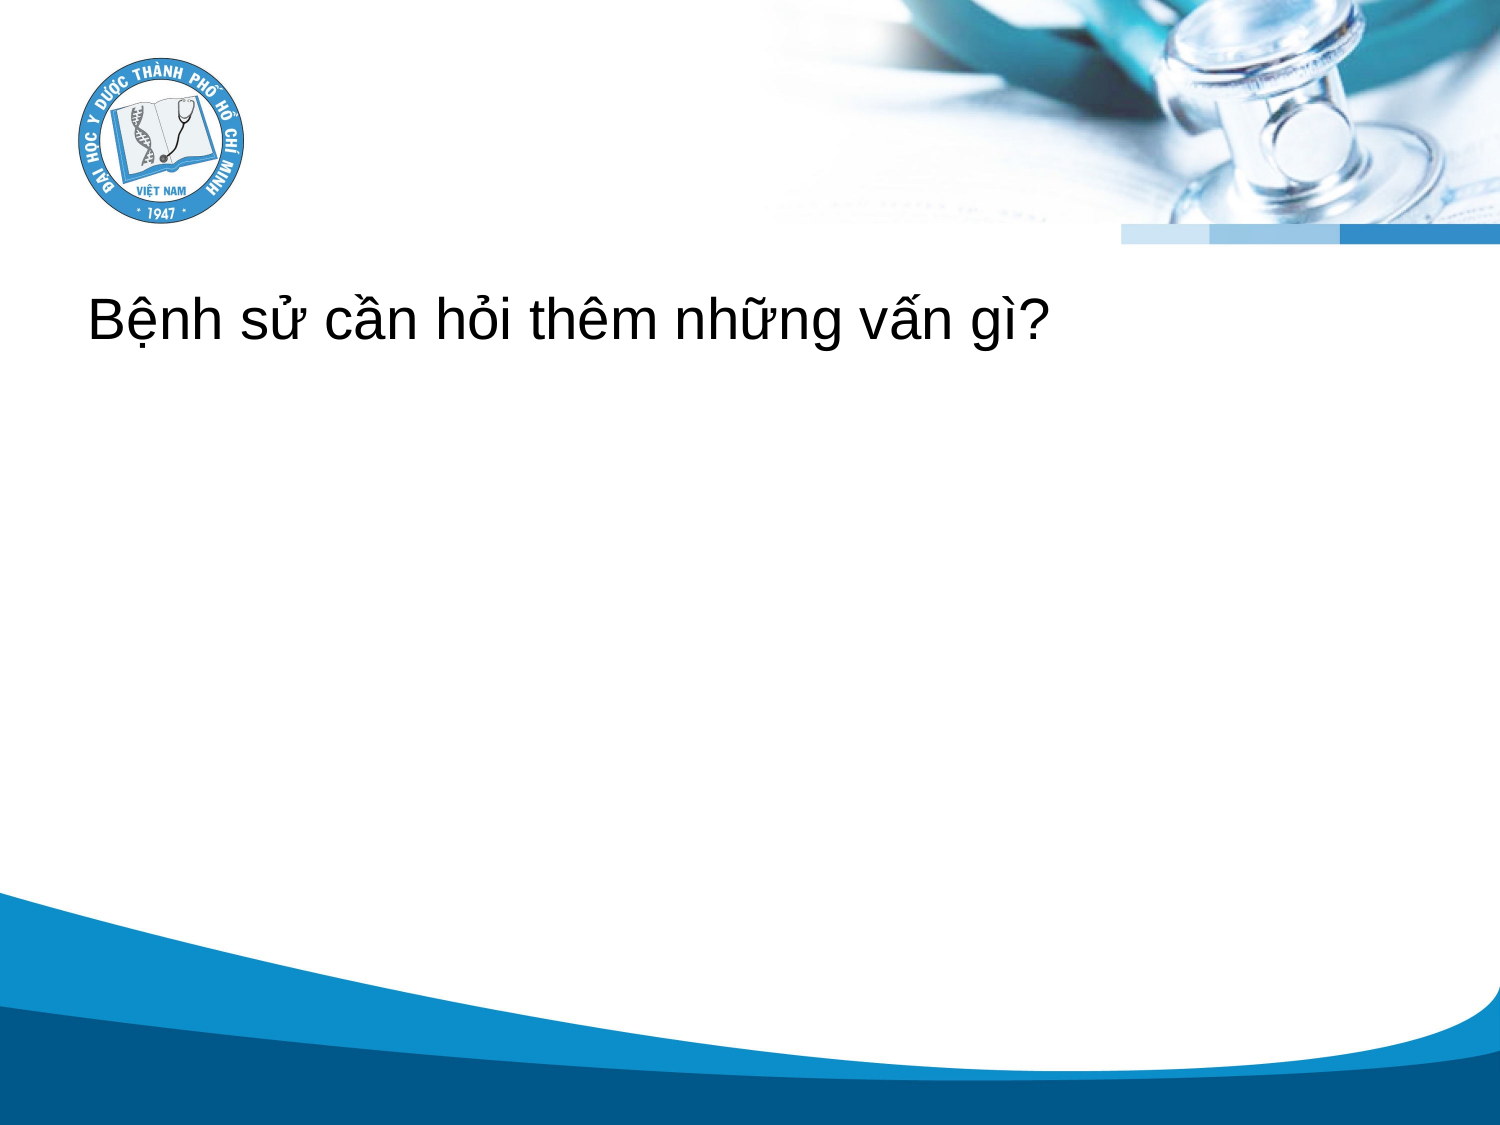

#
Bệnh sử cần hỏi thêm những vấn gì?